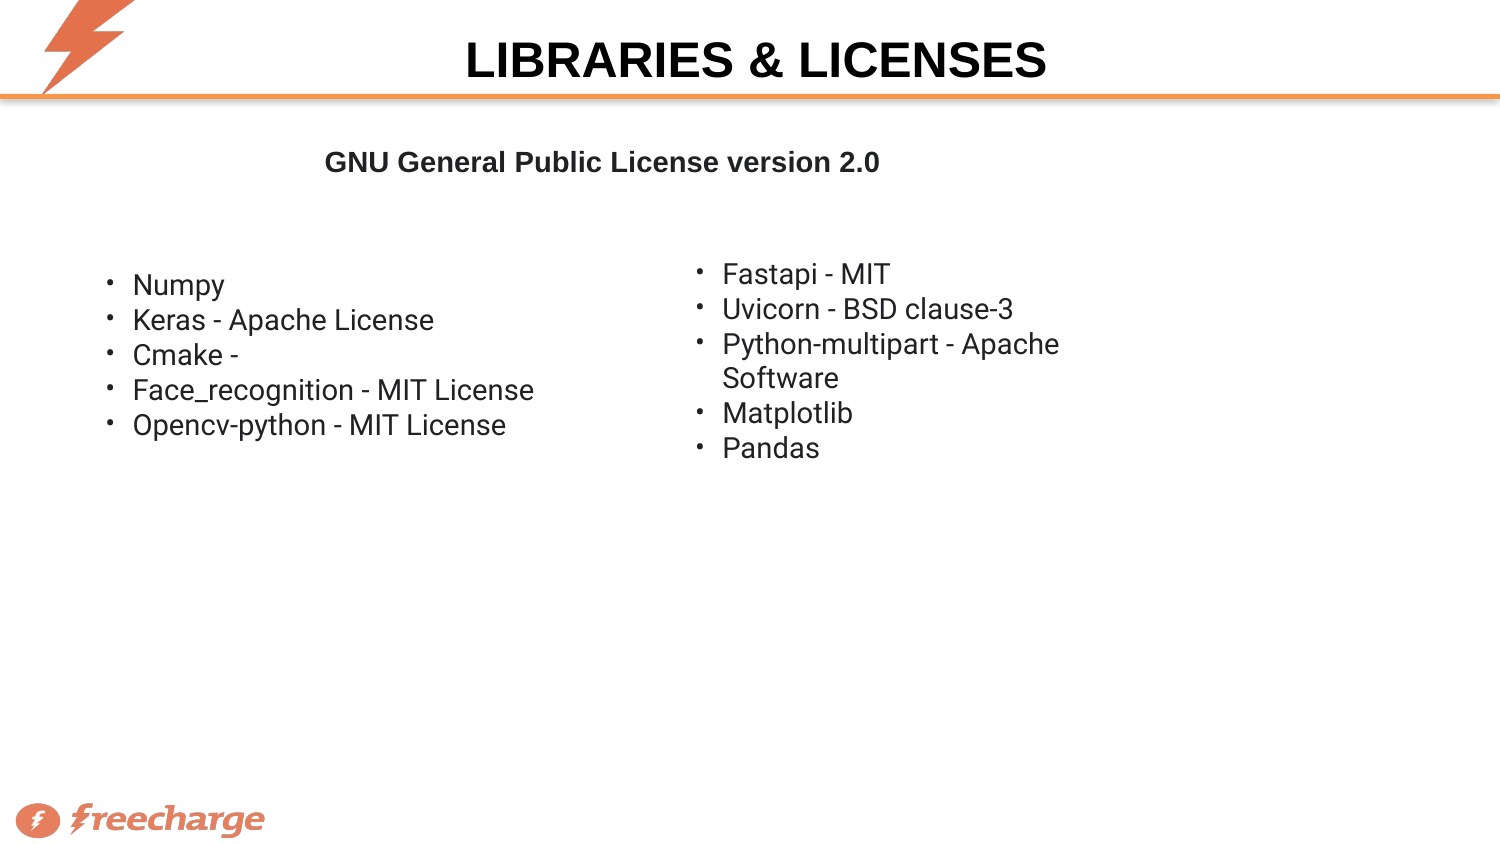

# LIBRARIES & LICENSES
GNU General Public License version 2.0

Numpy
Keras - Apache License
Cmake -
Face_recognition - MIT License
Opencv-python - MIT License

Fastapi - MIT
Uvicorn - BSD clause-3
Python-multipart - Apache Software
Matplotlib
Pandas